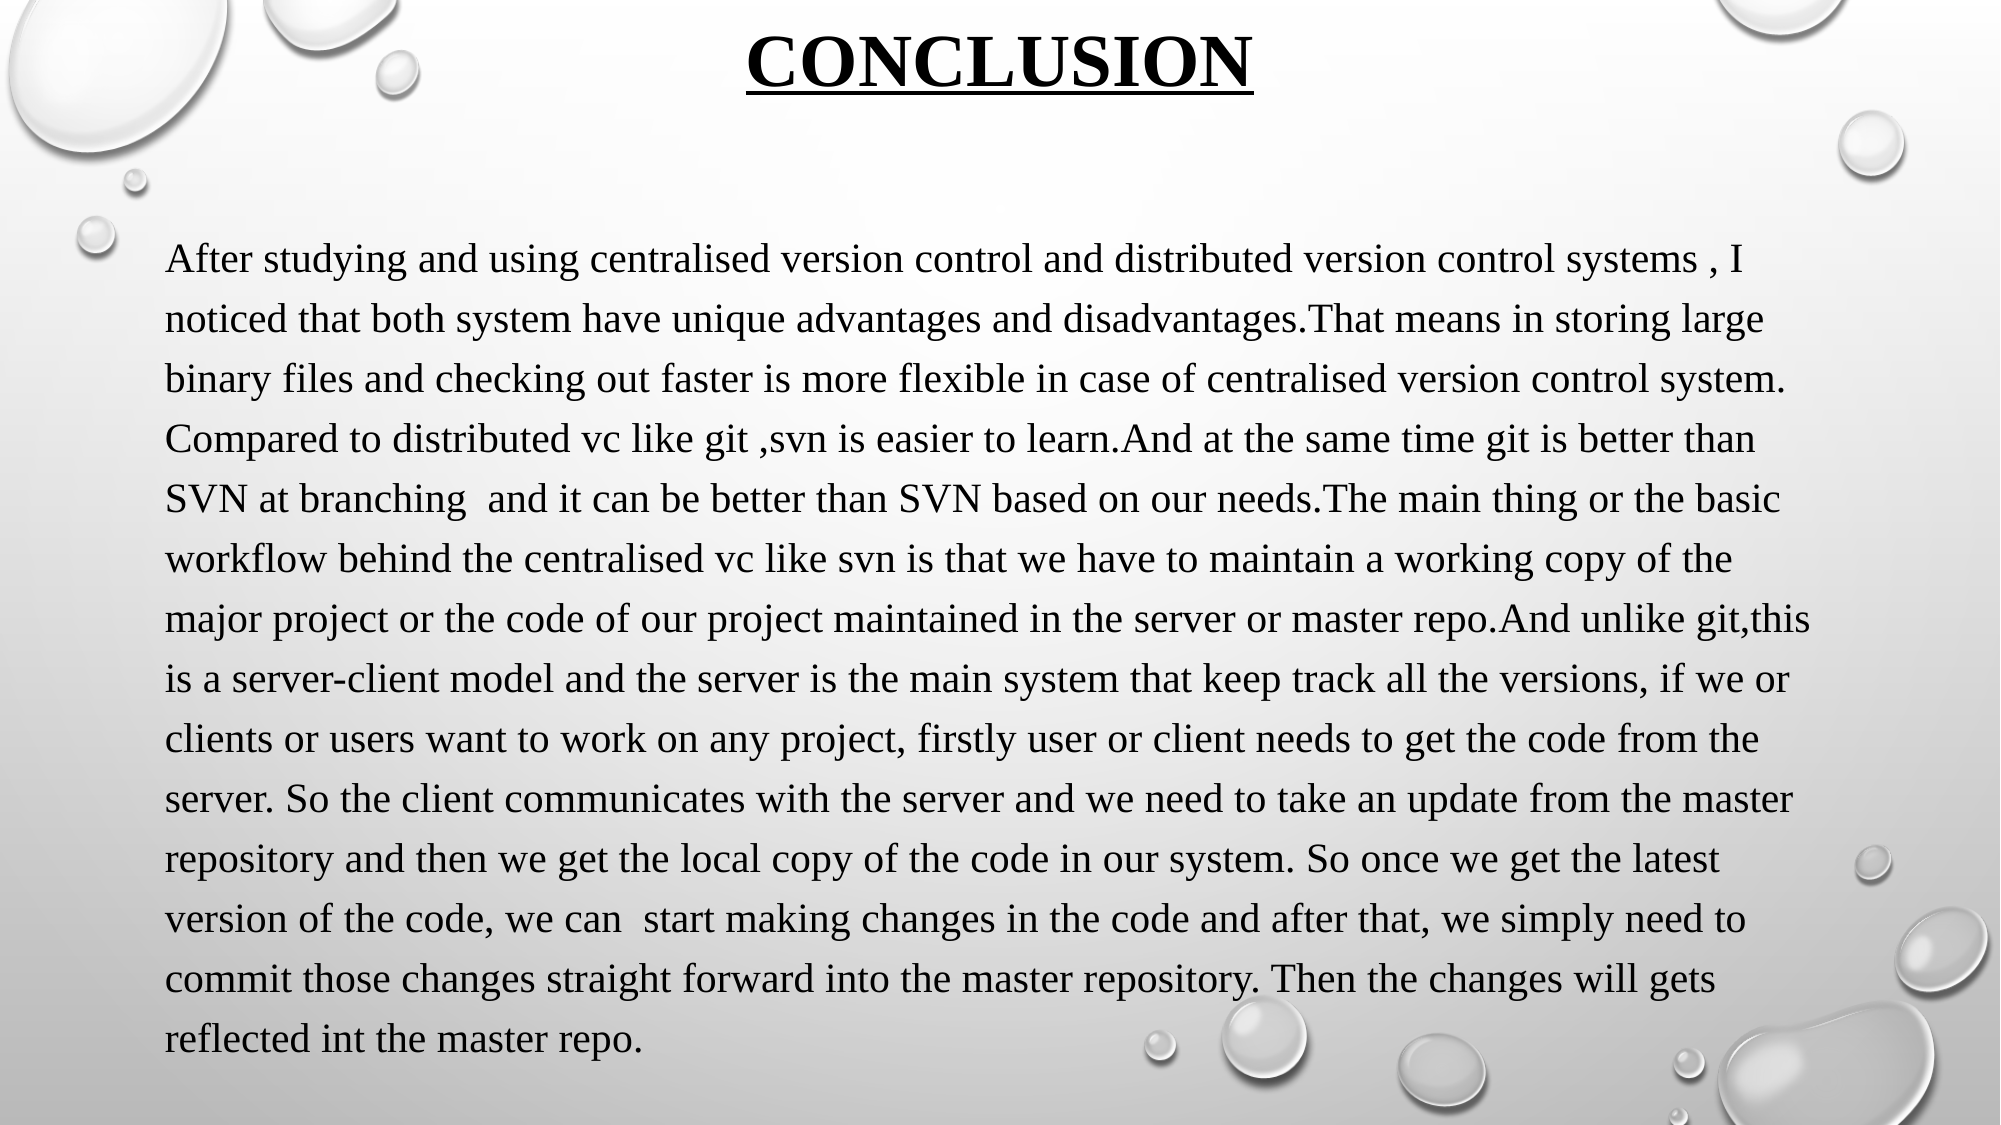

# conclusion
After studying and using centralised version control and distributed version control systems , I noticed that both system have unique advantages and disadvantages.That means in storing large binary files and checking out faster is more flexible in case of centralised version control system. Compared to distributed vc like git ,svn is easier to learn.And at the same time git is better than SVN at branching  and it can be better than SVN based on our needs.The main thing or the basic workflow behind the centralised vc like svn is that we have to maintain a working copy of the major project or the code of our project maintained in the server or master repo.And unlike git,this is a server-client model and the server is the main system that keep track all the versions, if we or clients or users want to work on any project, firstly user or client needs to get the code from the  server. So the client communicates with the server and we need to take an update from the master repository and then we get the local copy of the code in our system. So once we get the latest version of the code, we can  start making changes in the code and after that, we simply need to commit those changes straight forward into the master repository. Then the changes will gets reflected int the master repo.